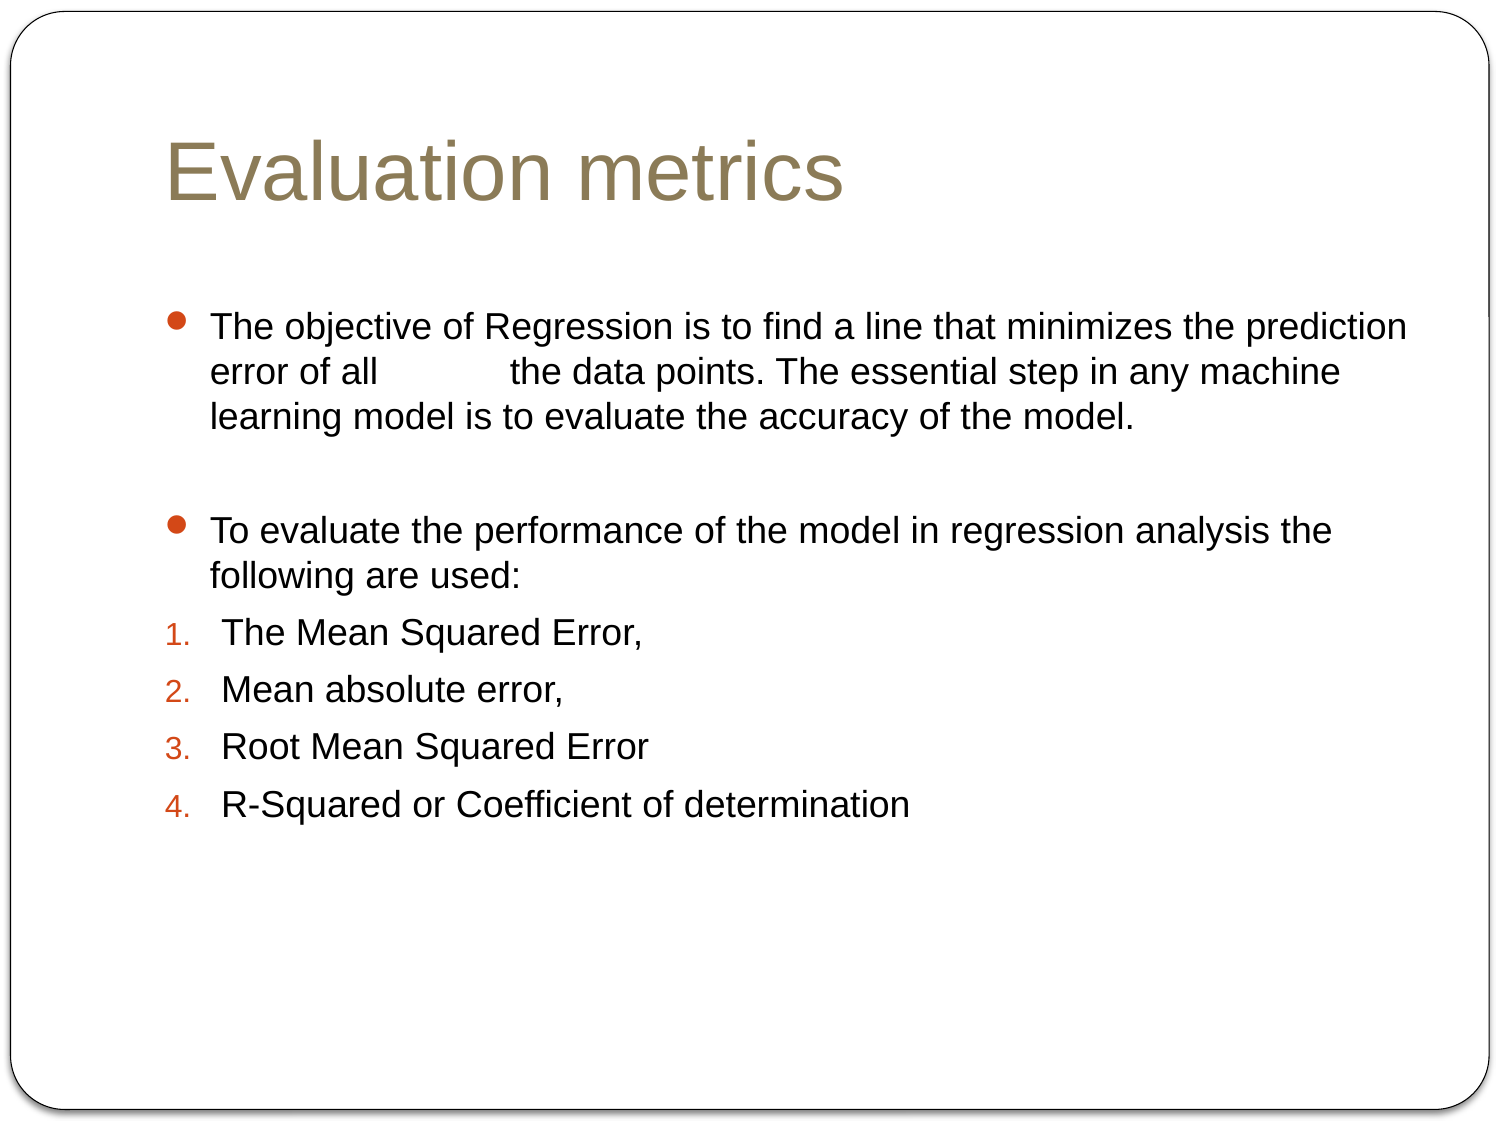

# Evaluation metrics

The objective of Regression is to find a line that minimizes the prediction error of all 	the data points. The essential step in any machine learning model is to evaluate the accuracy of the model.

To evaluate the performance of the model in regression analysis the following are used:
The Mean Squared Error,
Mean absolute error,
Root Mean Squared Error
R-Squared or Coefficient of determination